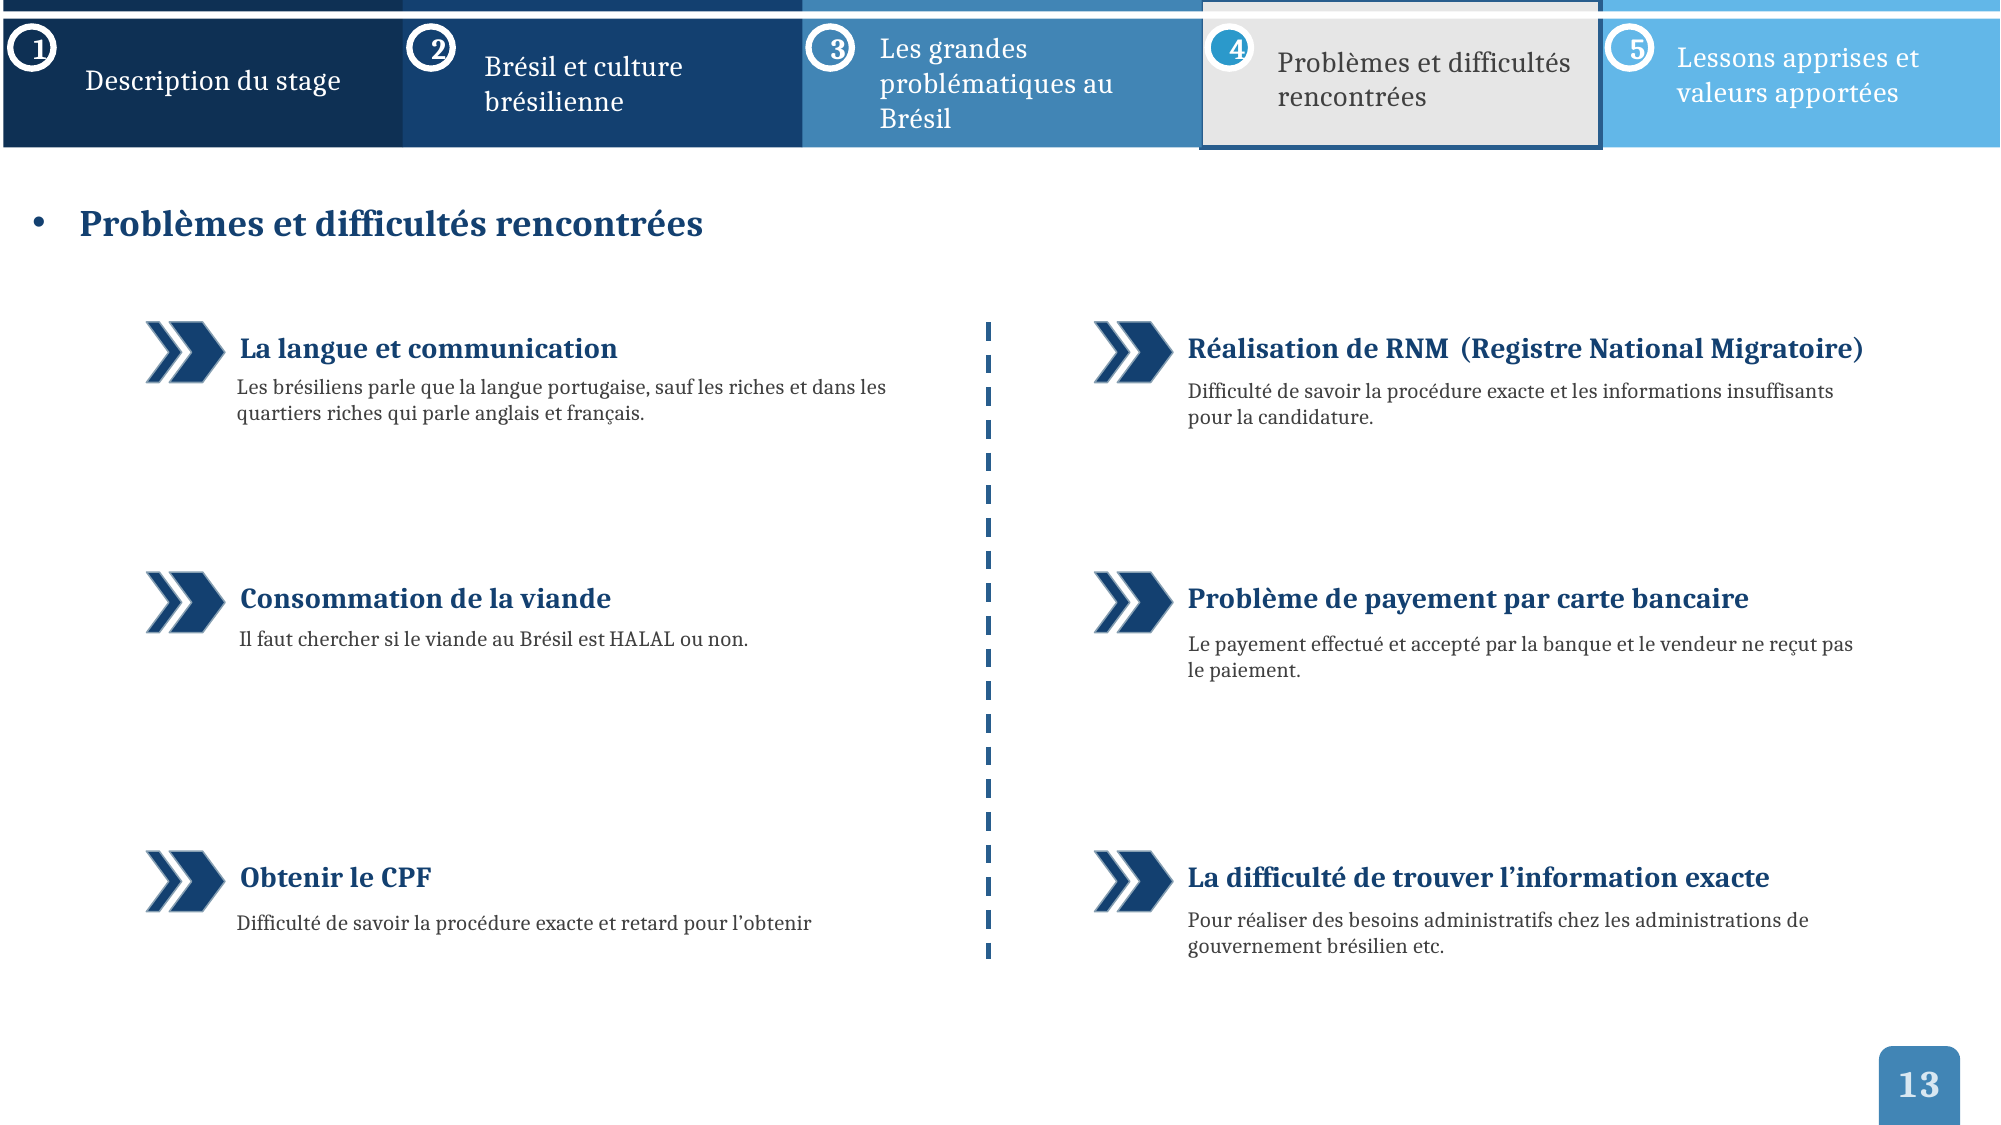

Les grandes problématiques au Brésil
1
2
3
4
5
Lessons apprises et valeurs apportées
Problèmes et difficultés rencontrées
Brésil et culture brésilienne
Description du stage
Problèmes et difficultés rencontrées

La langue et communication

Réalisation de RNM
(Registre National Migratoire)
Les brésiliens parle que la langue portugaise, sauf les riches et dans les quartiers riches qui parle anglais et français.
Difficulté de savoir la procédure exacte et les informations insuffisants pour la candidature.

Consommation de la viande

Problème de payement par carte bancaire
Il faut chercher si le viande au Brésil est HALAL ou non.
Le payement effectué et accepté par la banque et le vendeur ne reçut pas le paiement.
La difficulté de trouver l’information exacte

Obtenir le CPF

Pour réaliser des besoins administratifs chez les administrations de gouvernement brésilien etc.
Difficulté de savoir la procédure exacte et retard pour l’obtenir

13